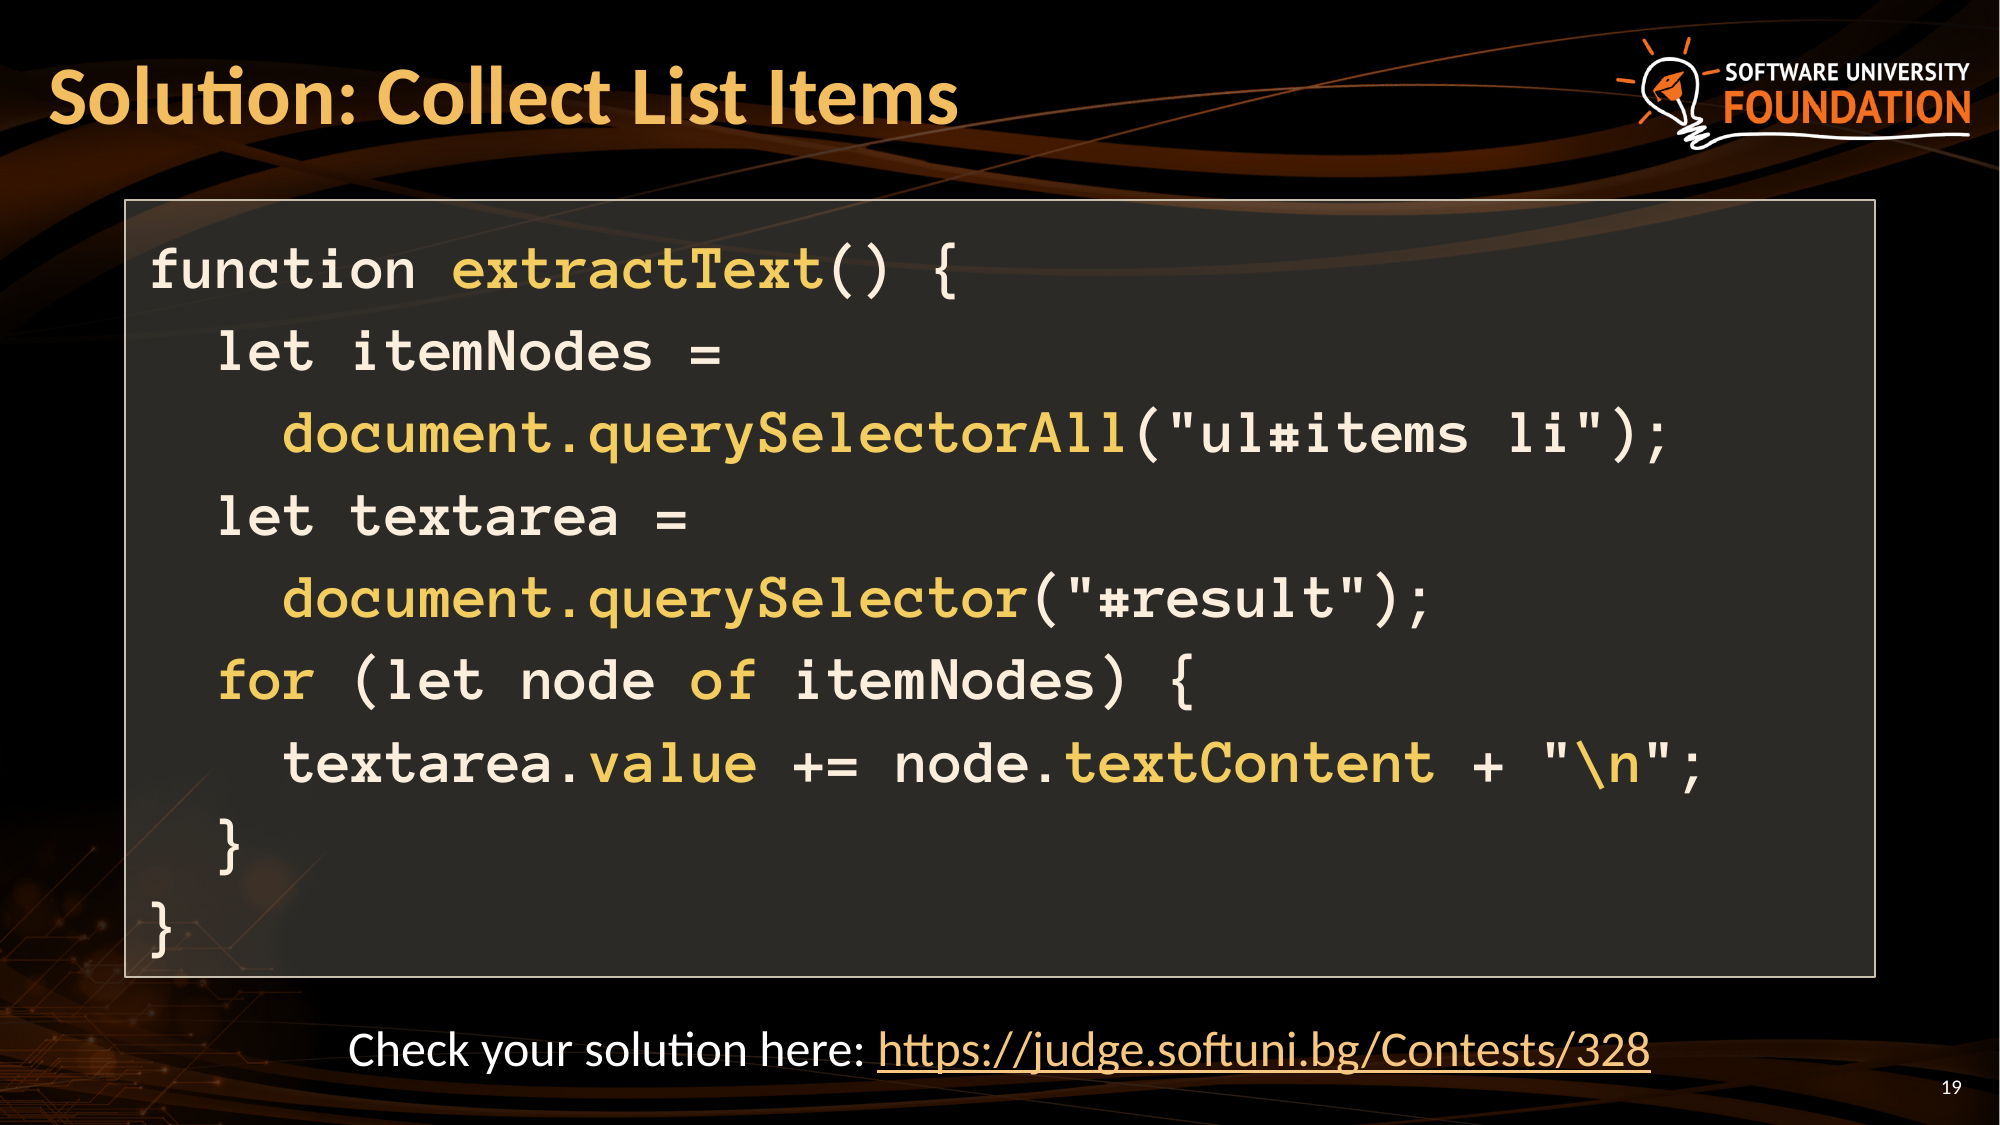

# Solution: Collect List Items
function extractText() {
  let itemNodes =
    document.querySelectorAll("ul#items li");
  let textarea =
    document.querySelector("#result");
  for (let node of itemNodes) {
    textarea.value += node.textContent + "\n";
  }
}
Check your solution here: https://judge.softuni.bg/Contests/328
19